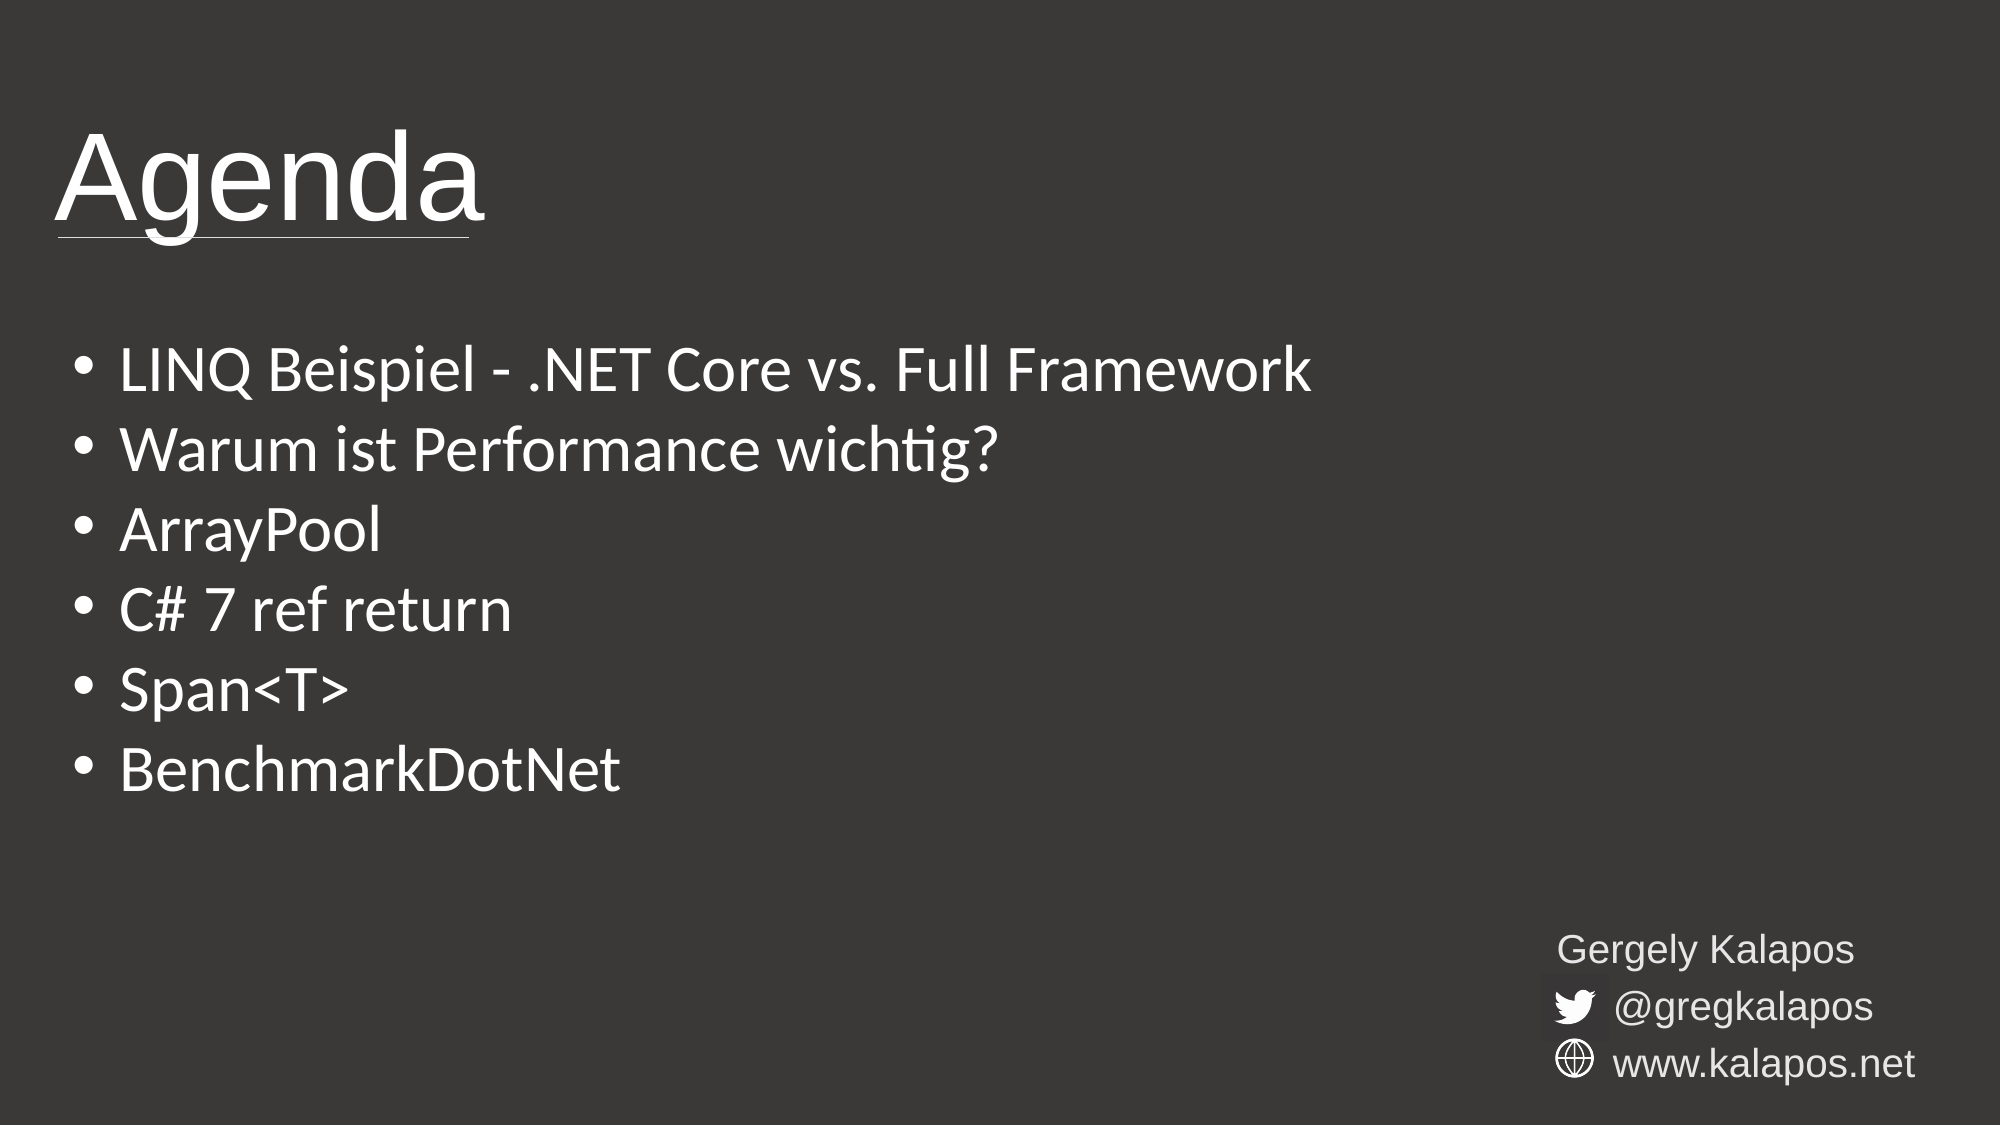

# Agenda
LINQ Beispiel - .NET Core vs. Full Framework
Warum ist Performance wichtig?
ArrayPool
C# 7 ref return
Span<T>
BenchmarkDotNet